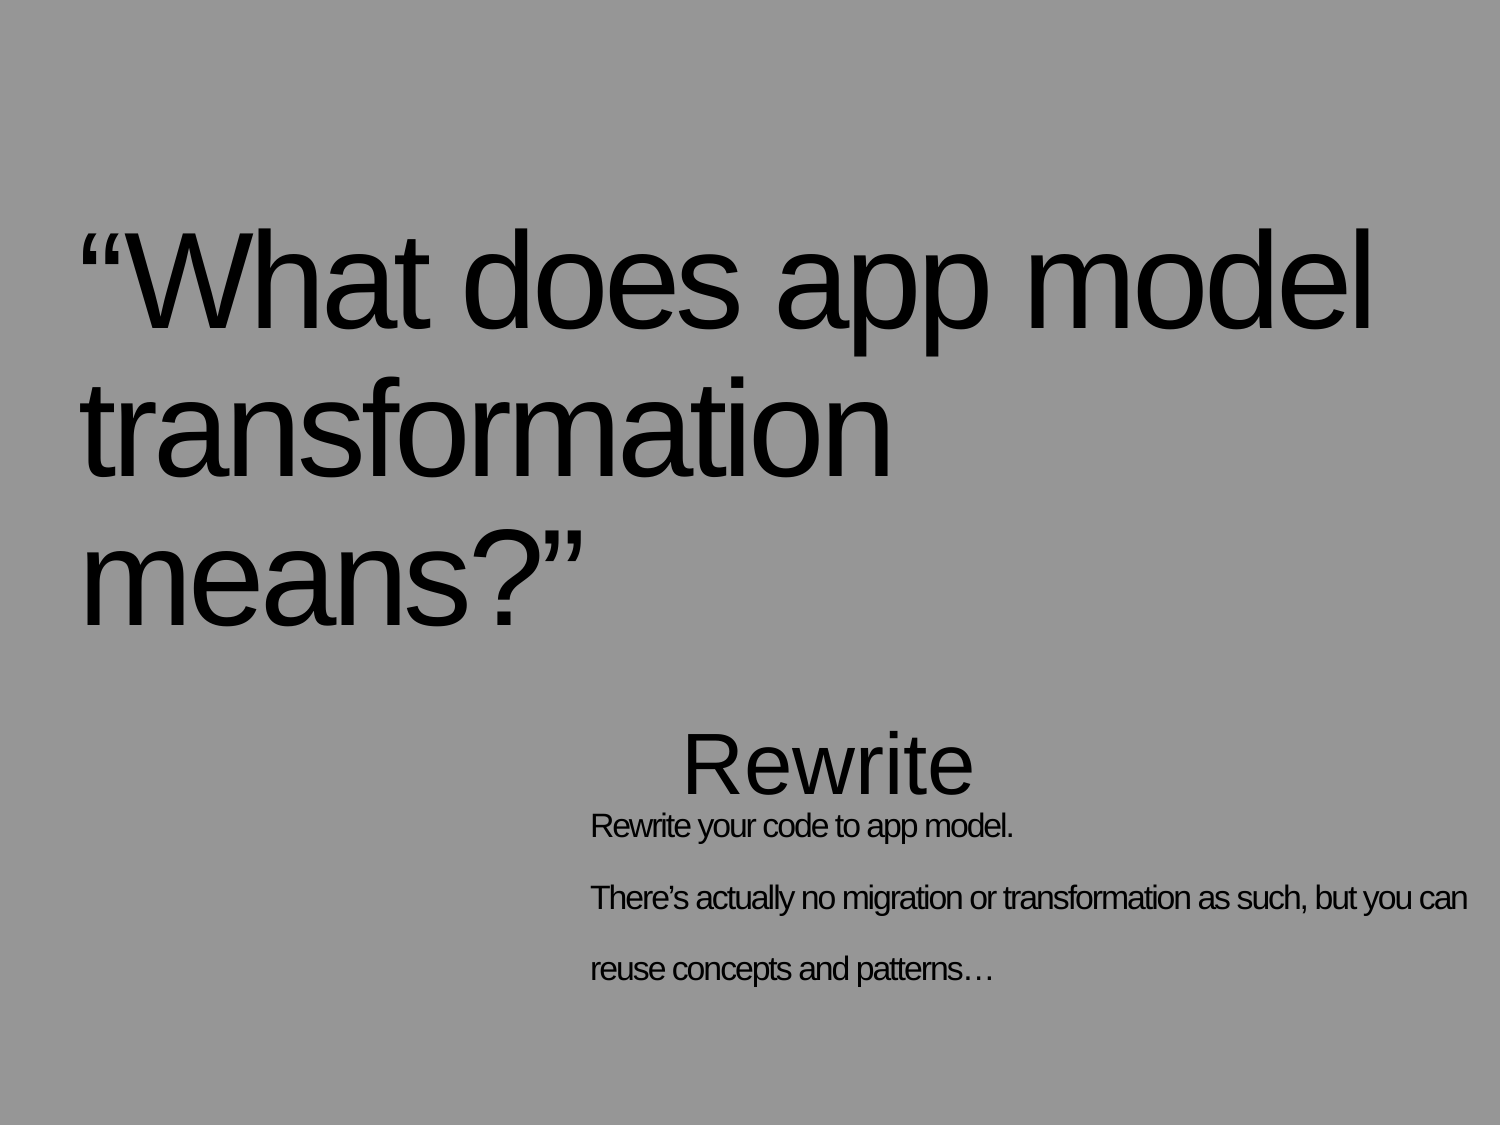

# “What does app model transformation means?”
Rewrite
Rewrite your code to app model.
There’s actually no migration or transformation as such, but you can reuse concepts and patterns…